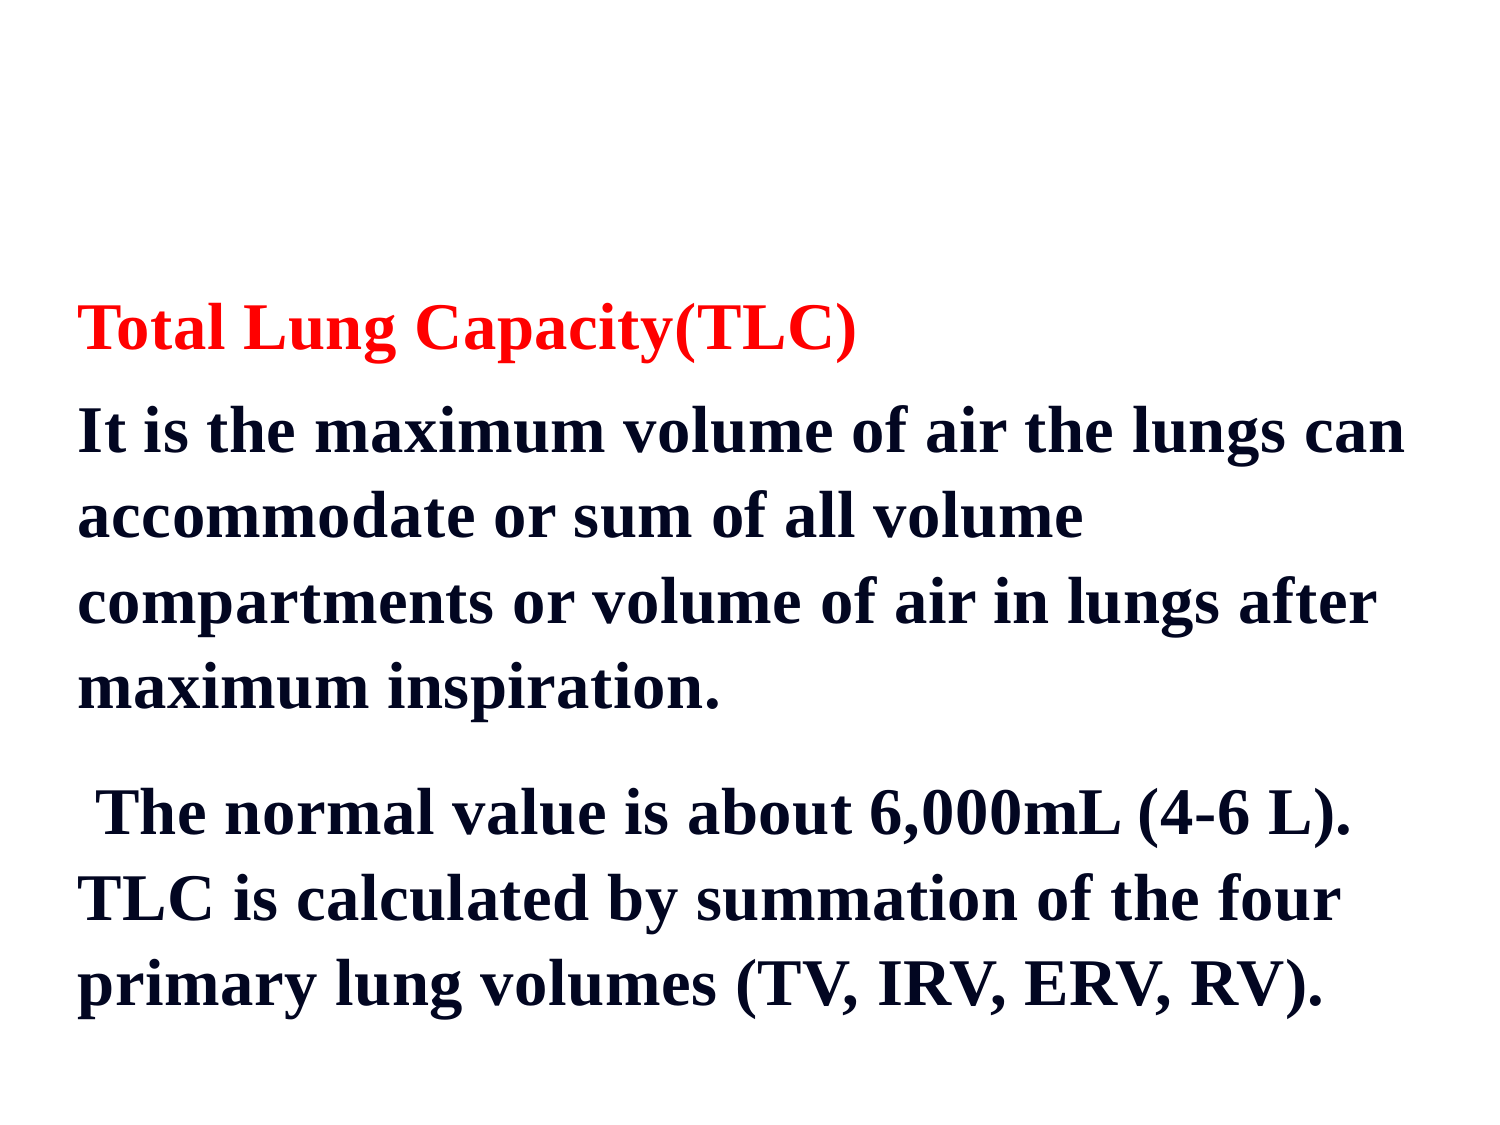

#
Total Lung Capacity(TLC)
It is the maximum volume of air the lungs can accommodate or sum of all volume compartments or volume of air in lungs after maximum inspiration.
 The normal value is about 6,000mL (4‐6 L). TLC is calculated by summation of the four primary lung volumes (TV, IRV, ERV, RV).